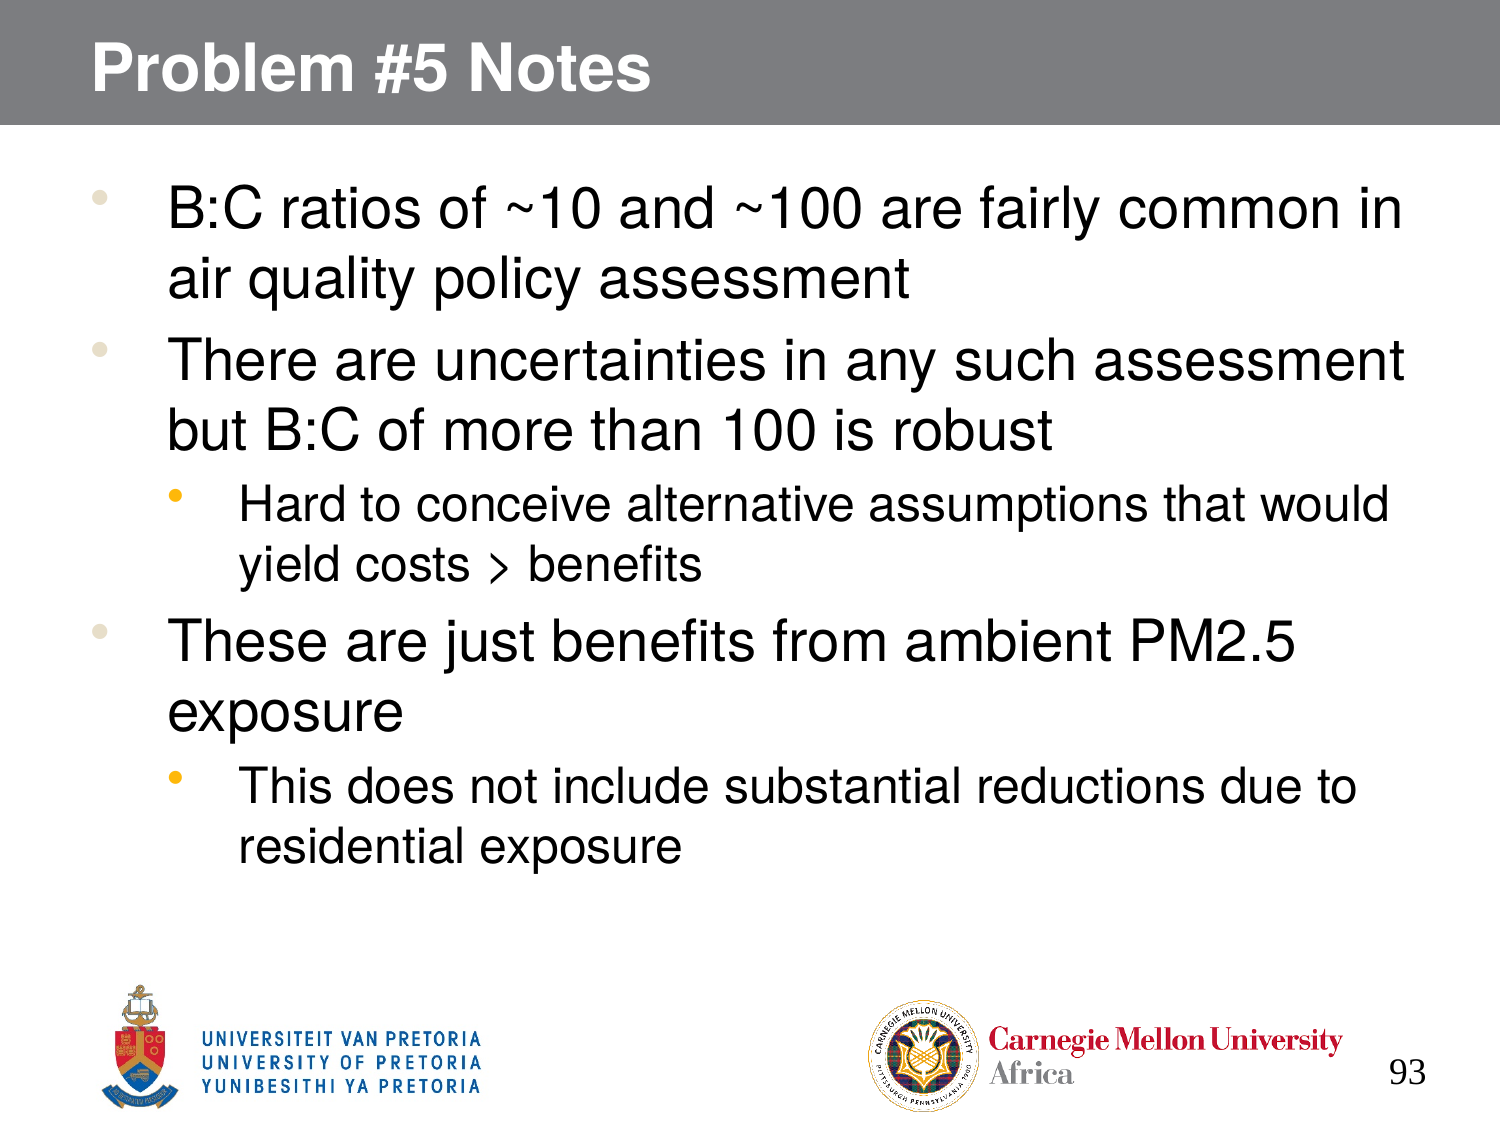

# Problem #5 Notes
B:C ratios of ~10 and ~100 are fairly common in air quality policy assessment
There are uncertainties in any such assessment but B:C of more than 100 is robust
Hard to conceive alternative assumptions that would yield costs > benefits
These are just benefits from ambient PM2.5 exposure
This does not include substantial reductions due to residential exposure